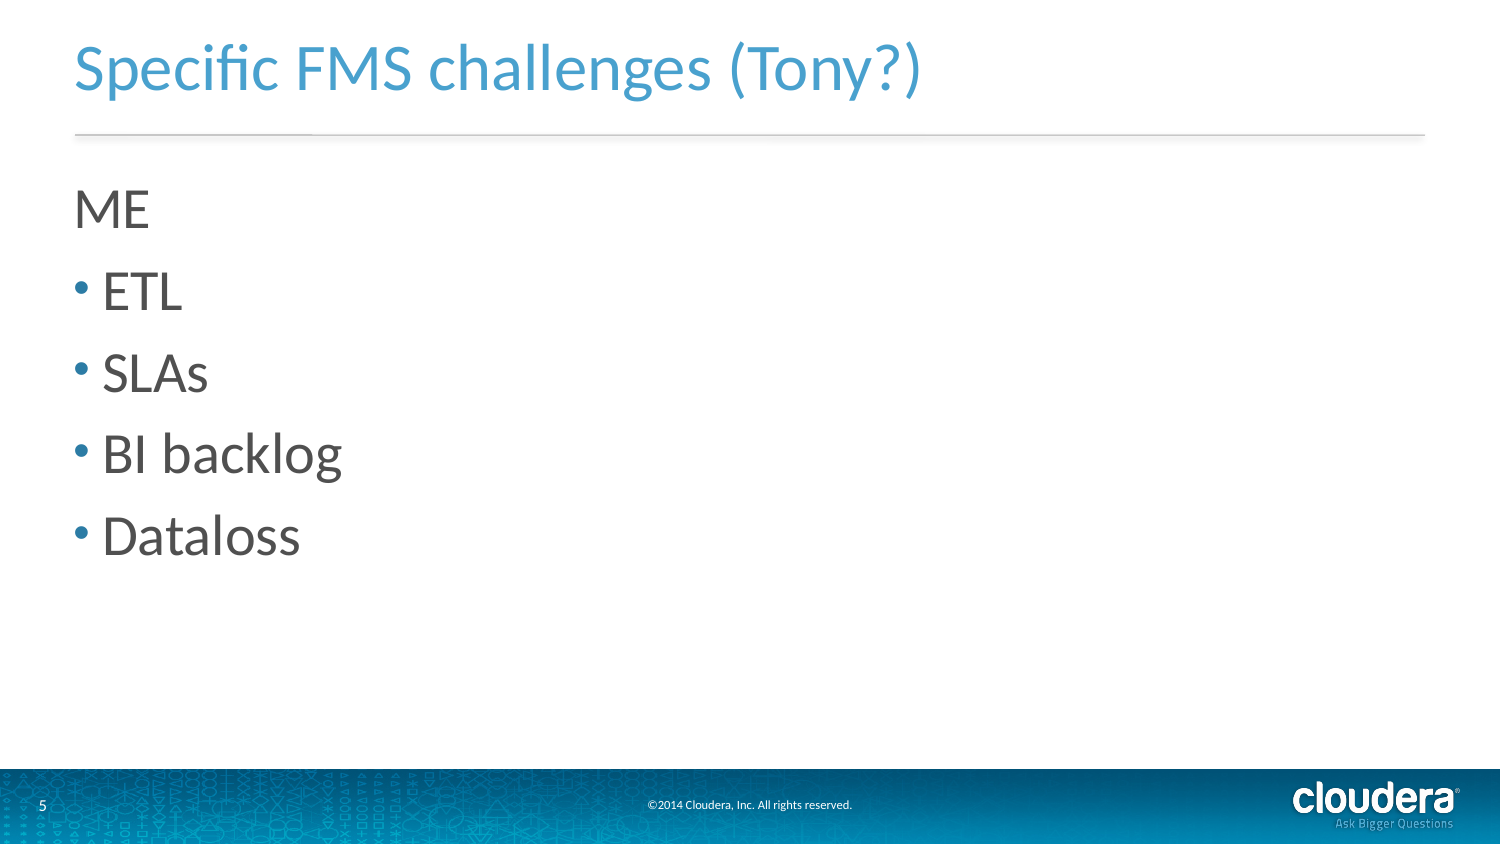

# Specific FMS challenges (Tony?)
ME
ETL
SLAs
BI backlog
Dataloss
©2014 Cloudera, Inc. All rights reserved.